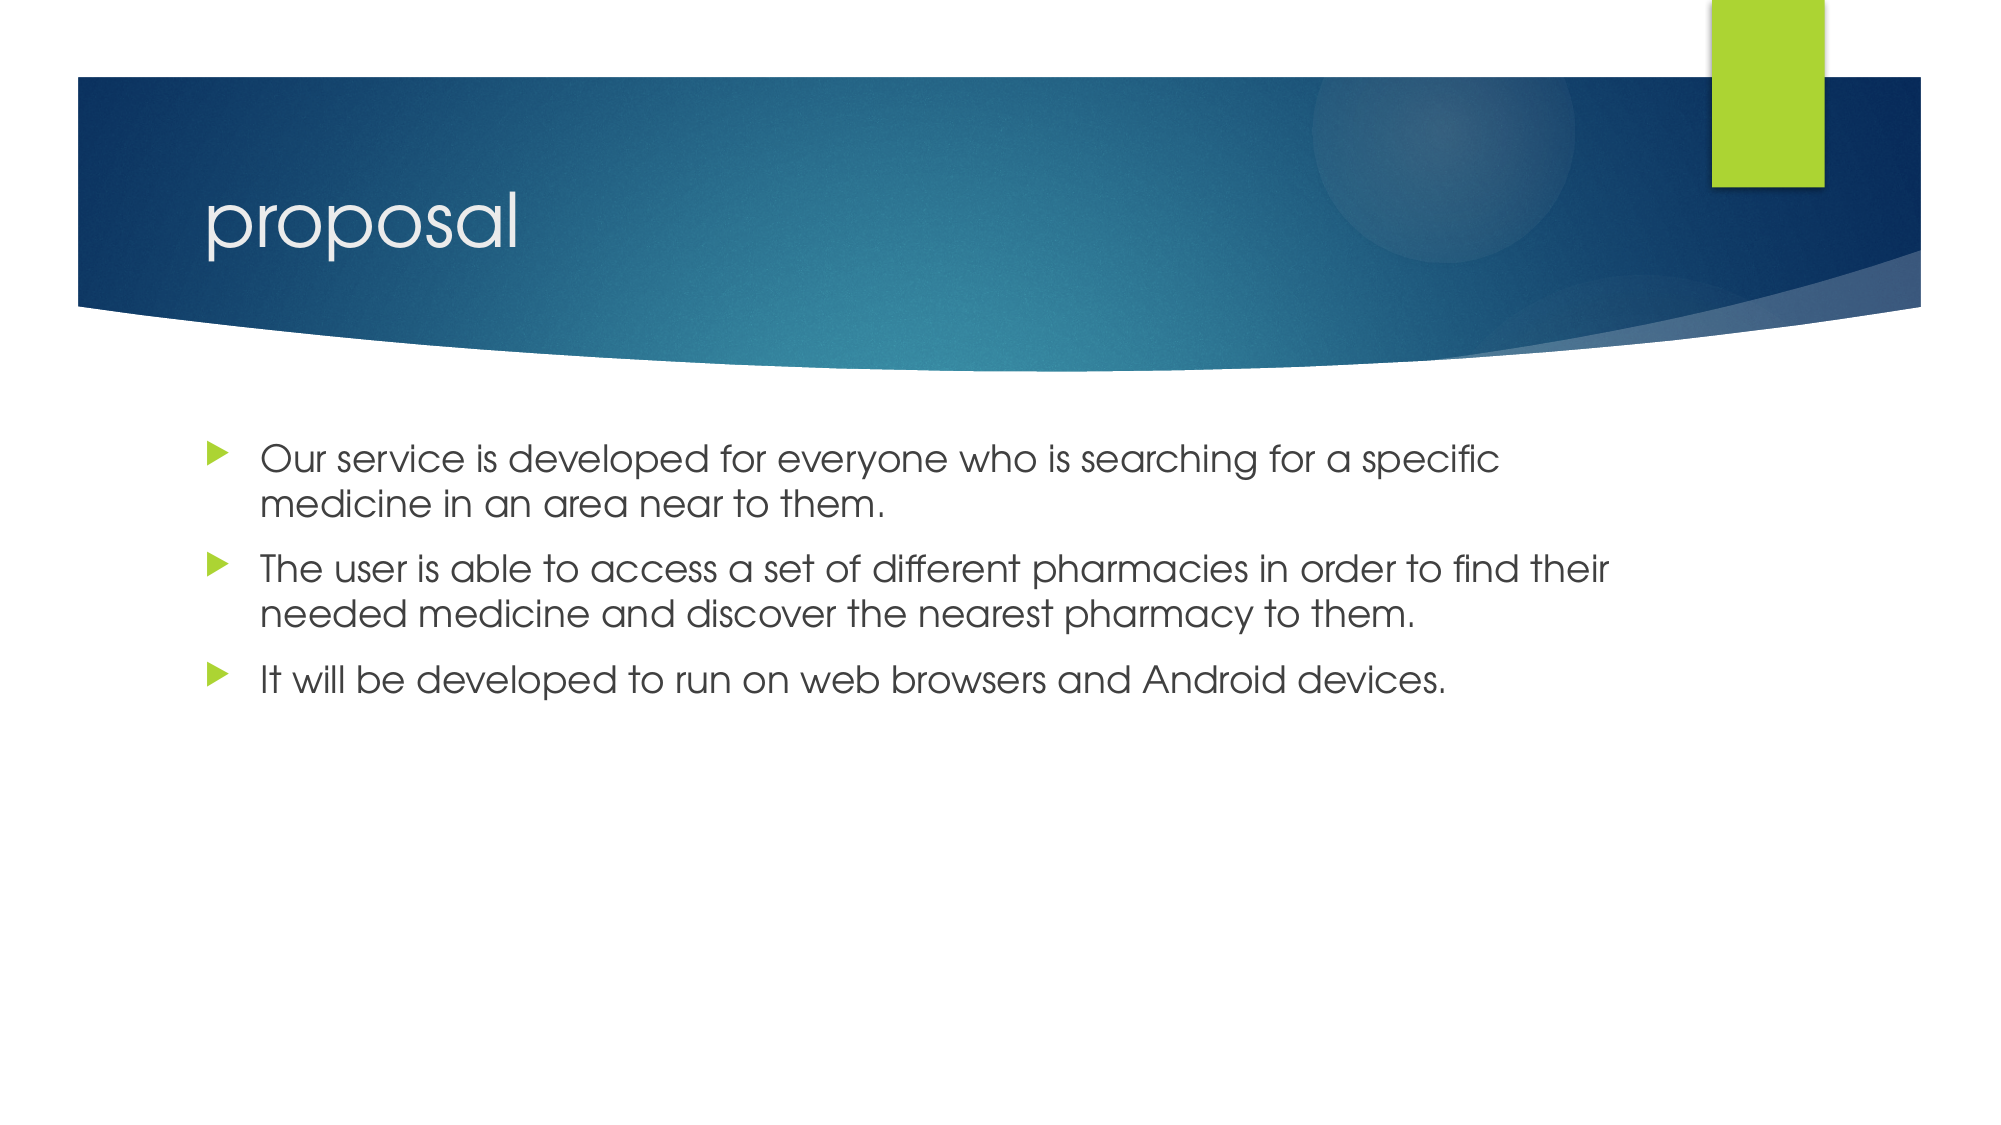

# proposal
Our service is developed for everyone who is searching for a specific medicine in an area near to them.
The user is able to access a set of different pharmacies in order to find their needed medicine and discover the nearest pharmacy to them.
It will be developed to run on web browsers and Android devices.